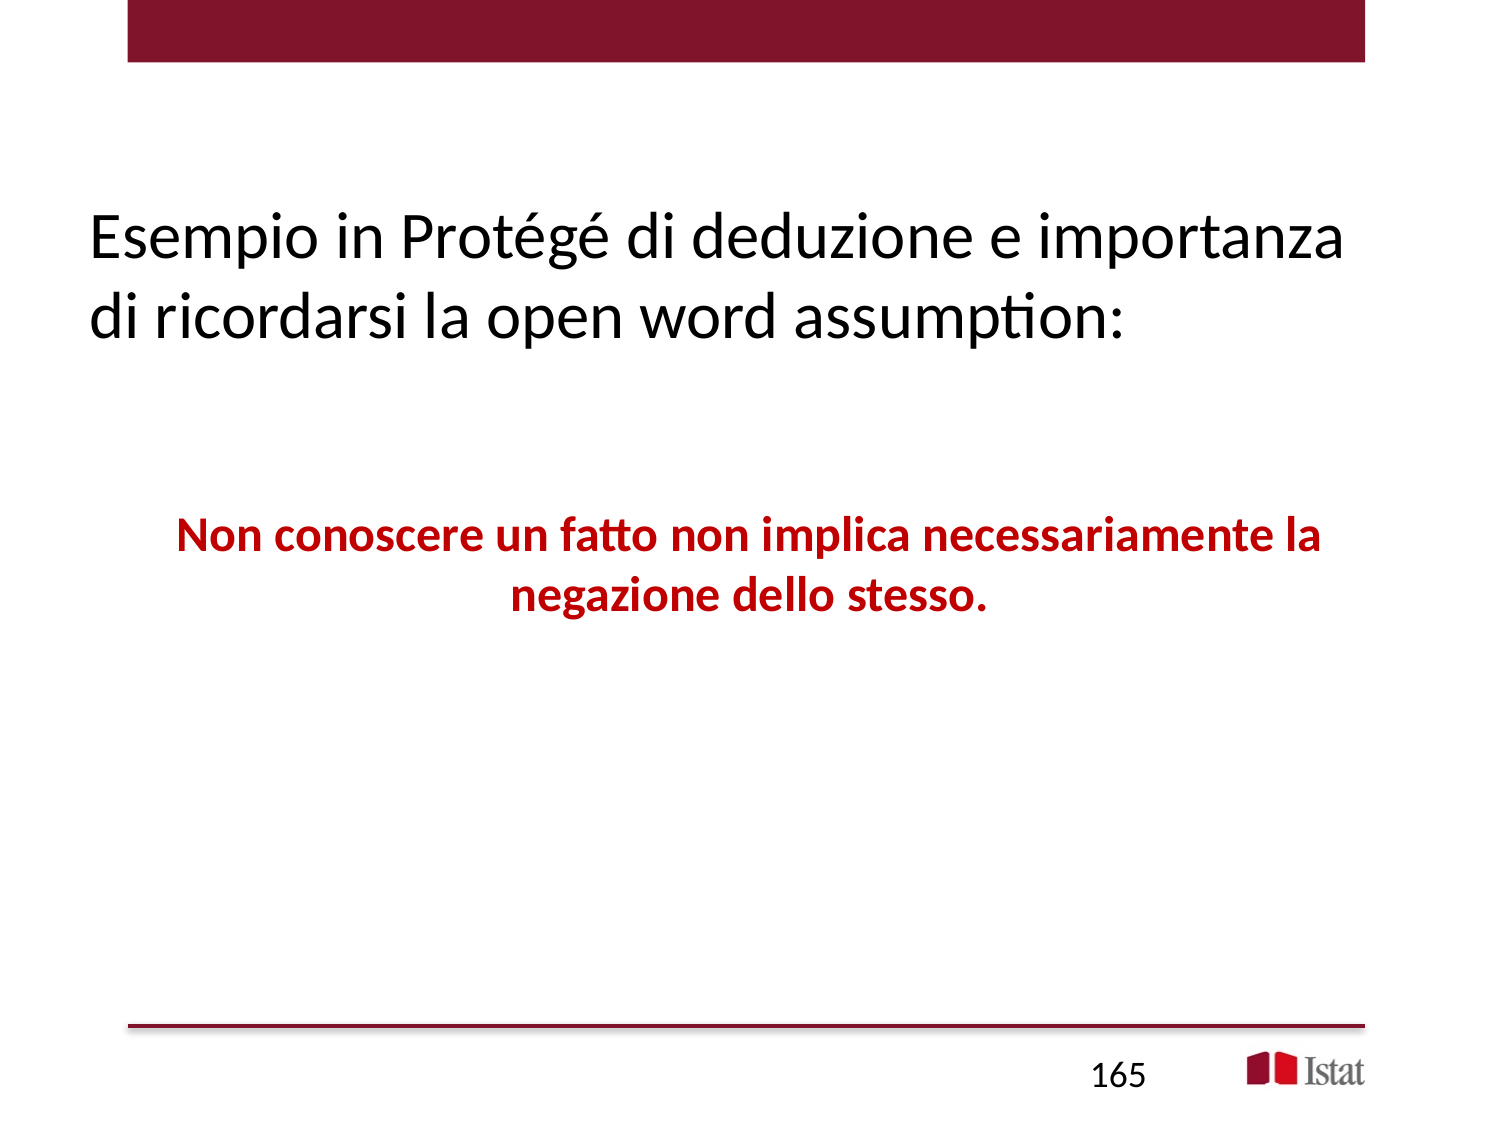

Esempio in Protégé di deduzione e importanza di ricordarsi la open word assumption:

Non conoscere un fatto non implica necessariamente la negazione dello stesso.

165